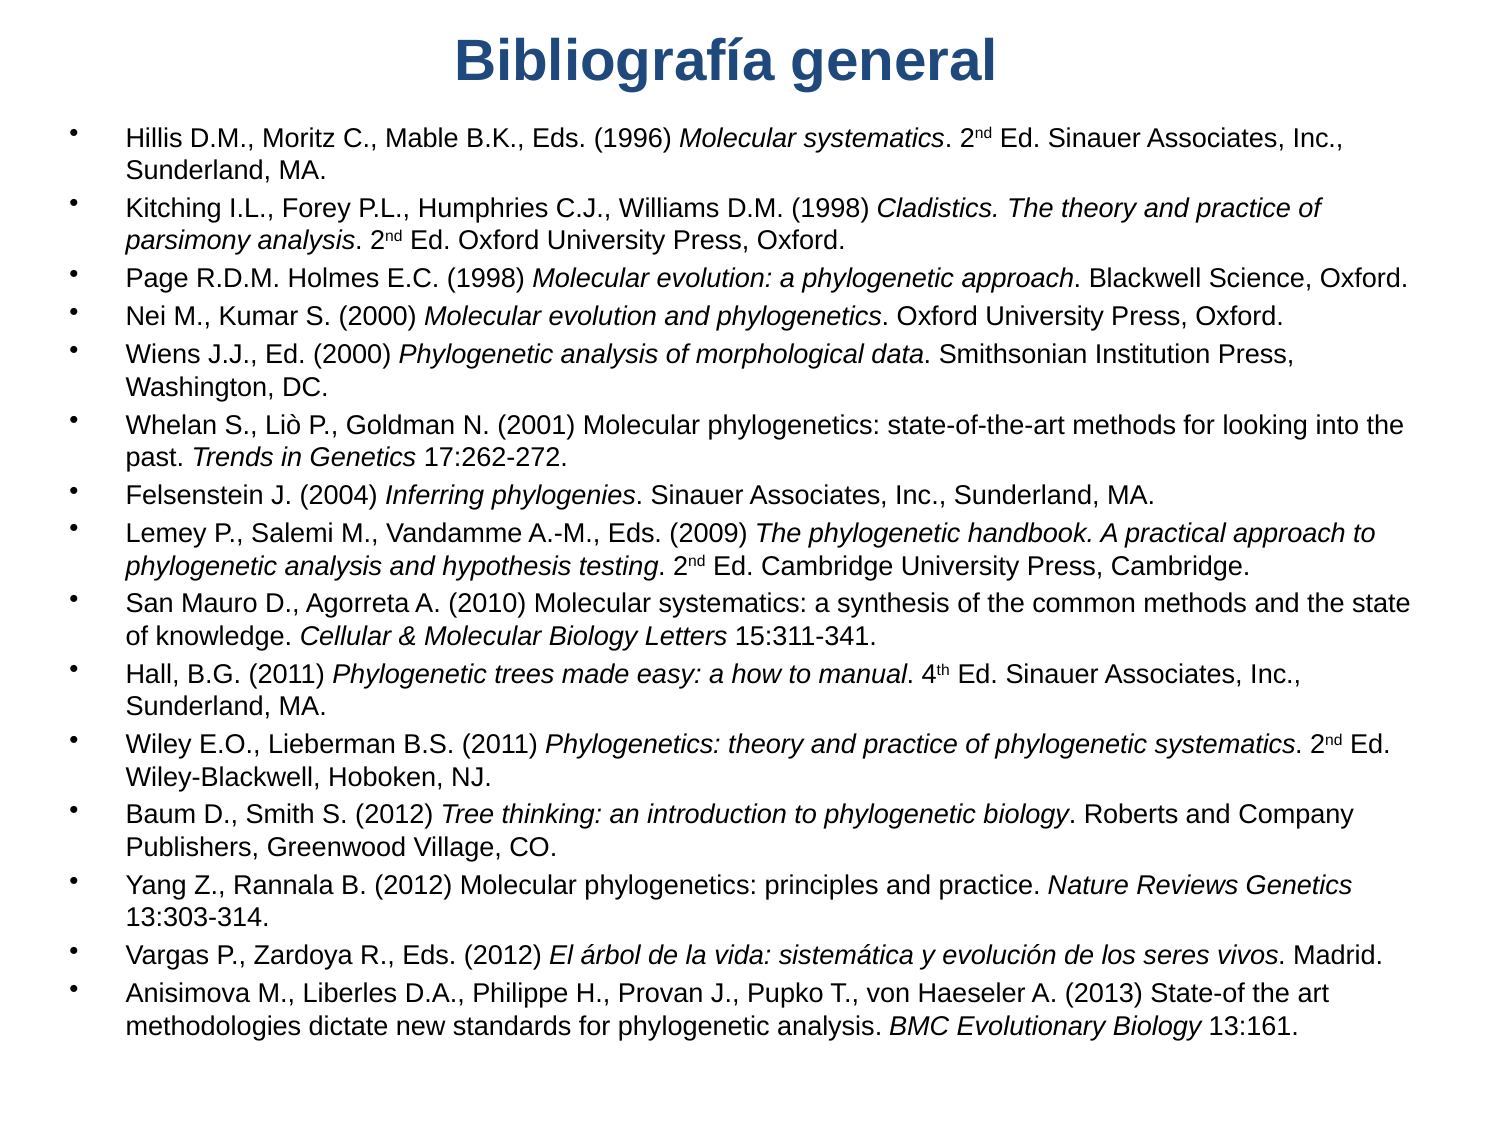

Bibliografía general

Hillis D.M., Moritz C., Mable B.K., Eds. (1996) Molecular systematics. 2nd Ed. Sinauer Associates, Inc., Sunderland, MA.
Kitching I.L., Forey P.L., Humphries C.J., Williams D.M. (1998) Cladistics. The theory and practice of parsimony analysis. 2nd Ed. Oxford University Press, Oxford.
Page R.D.M. Holmes E.C. (1998) Molecular evolution: a phylogenetic approach. Blackwell Science, Oxford.
Nei M., Kumar S. (2000) Molecular evolution and phylogenetics. Oxford University Press, Oxford.
Wiens J.J., Ed. (2000) Phylogenetic analysis of morphological data. Smithsonian Institution Press, Washington, DC.
Whelan S., Liò P., Goldman N. (2001) Molecular phylogenetics: state-of-the-art methods for looking into the past. Trends in Genetics 17:262-272.
Felsenstein J. (2004) Inferring phylogenies. Sinauer Associates, Inc., Sunderland, MA.
Lemey P., Salemi M., Vandamme A.-M., Eds. (2009) The phylogenetic handbook. A practical approach to phylogenetic analysis and hypothesis testing. 2nd Ed. Cambridge University Press, Cambridge.
San Mauro D., Agorreta A. (2010) Molecular systematics: a synthesis of the common methods and the state of knowledge. Cellular & Molecular Biology Letters 15:311-341.
Hall, B.G. (2011) Phylogenetic trees made easy: a how to manual. 4th Ed. Sinauer Associates, Inc., Sunderland, MA.
Wiley E.O., Lieberman B.S. (2011) Phylogenetics: theory and practice of phylogenetic systematics. 2nd Ed. Wiley-Blackwell, Hoboken, NJ.
Baum D., Smith S. (2012) Tree thinking: an introduction to phylogenetic biology. Roberts and Company Publishers, Greenwood Village, CO.
Yang Z., Rannala B. (2012) Molecular phylogenetics: principles and practice. Nature Reviews Genetics 13:303-314.
Vargas P., Zardoya R., Eds. (2012) El árbol de la vida: sistemática y evolución de los seres vivos. Madrid.
Anisimova M., Liberles D.A., Philippe H., Provan J., Pupko T., von Haeseler A. (2013) State-of the art methodologies dictate new standards for phylogenetic analysis. BMC Evolutionary Biology 13:161.